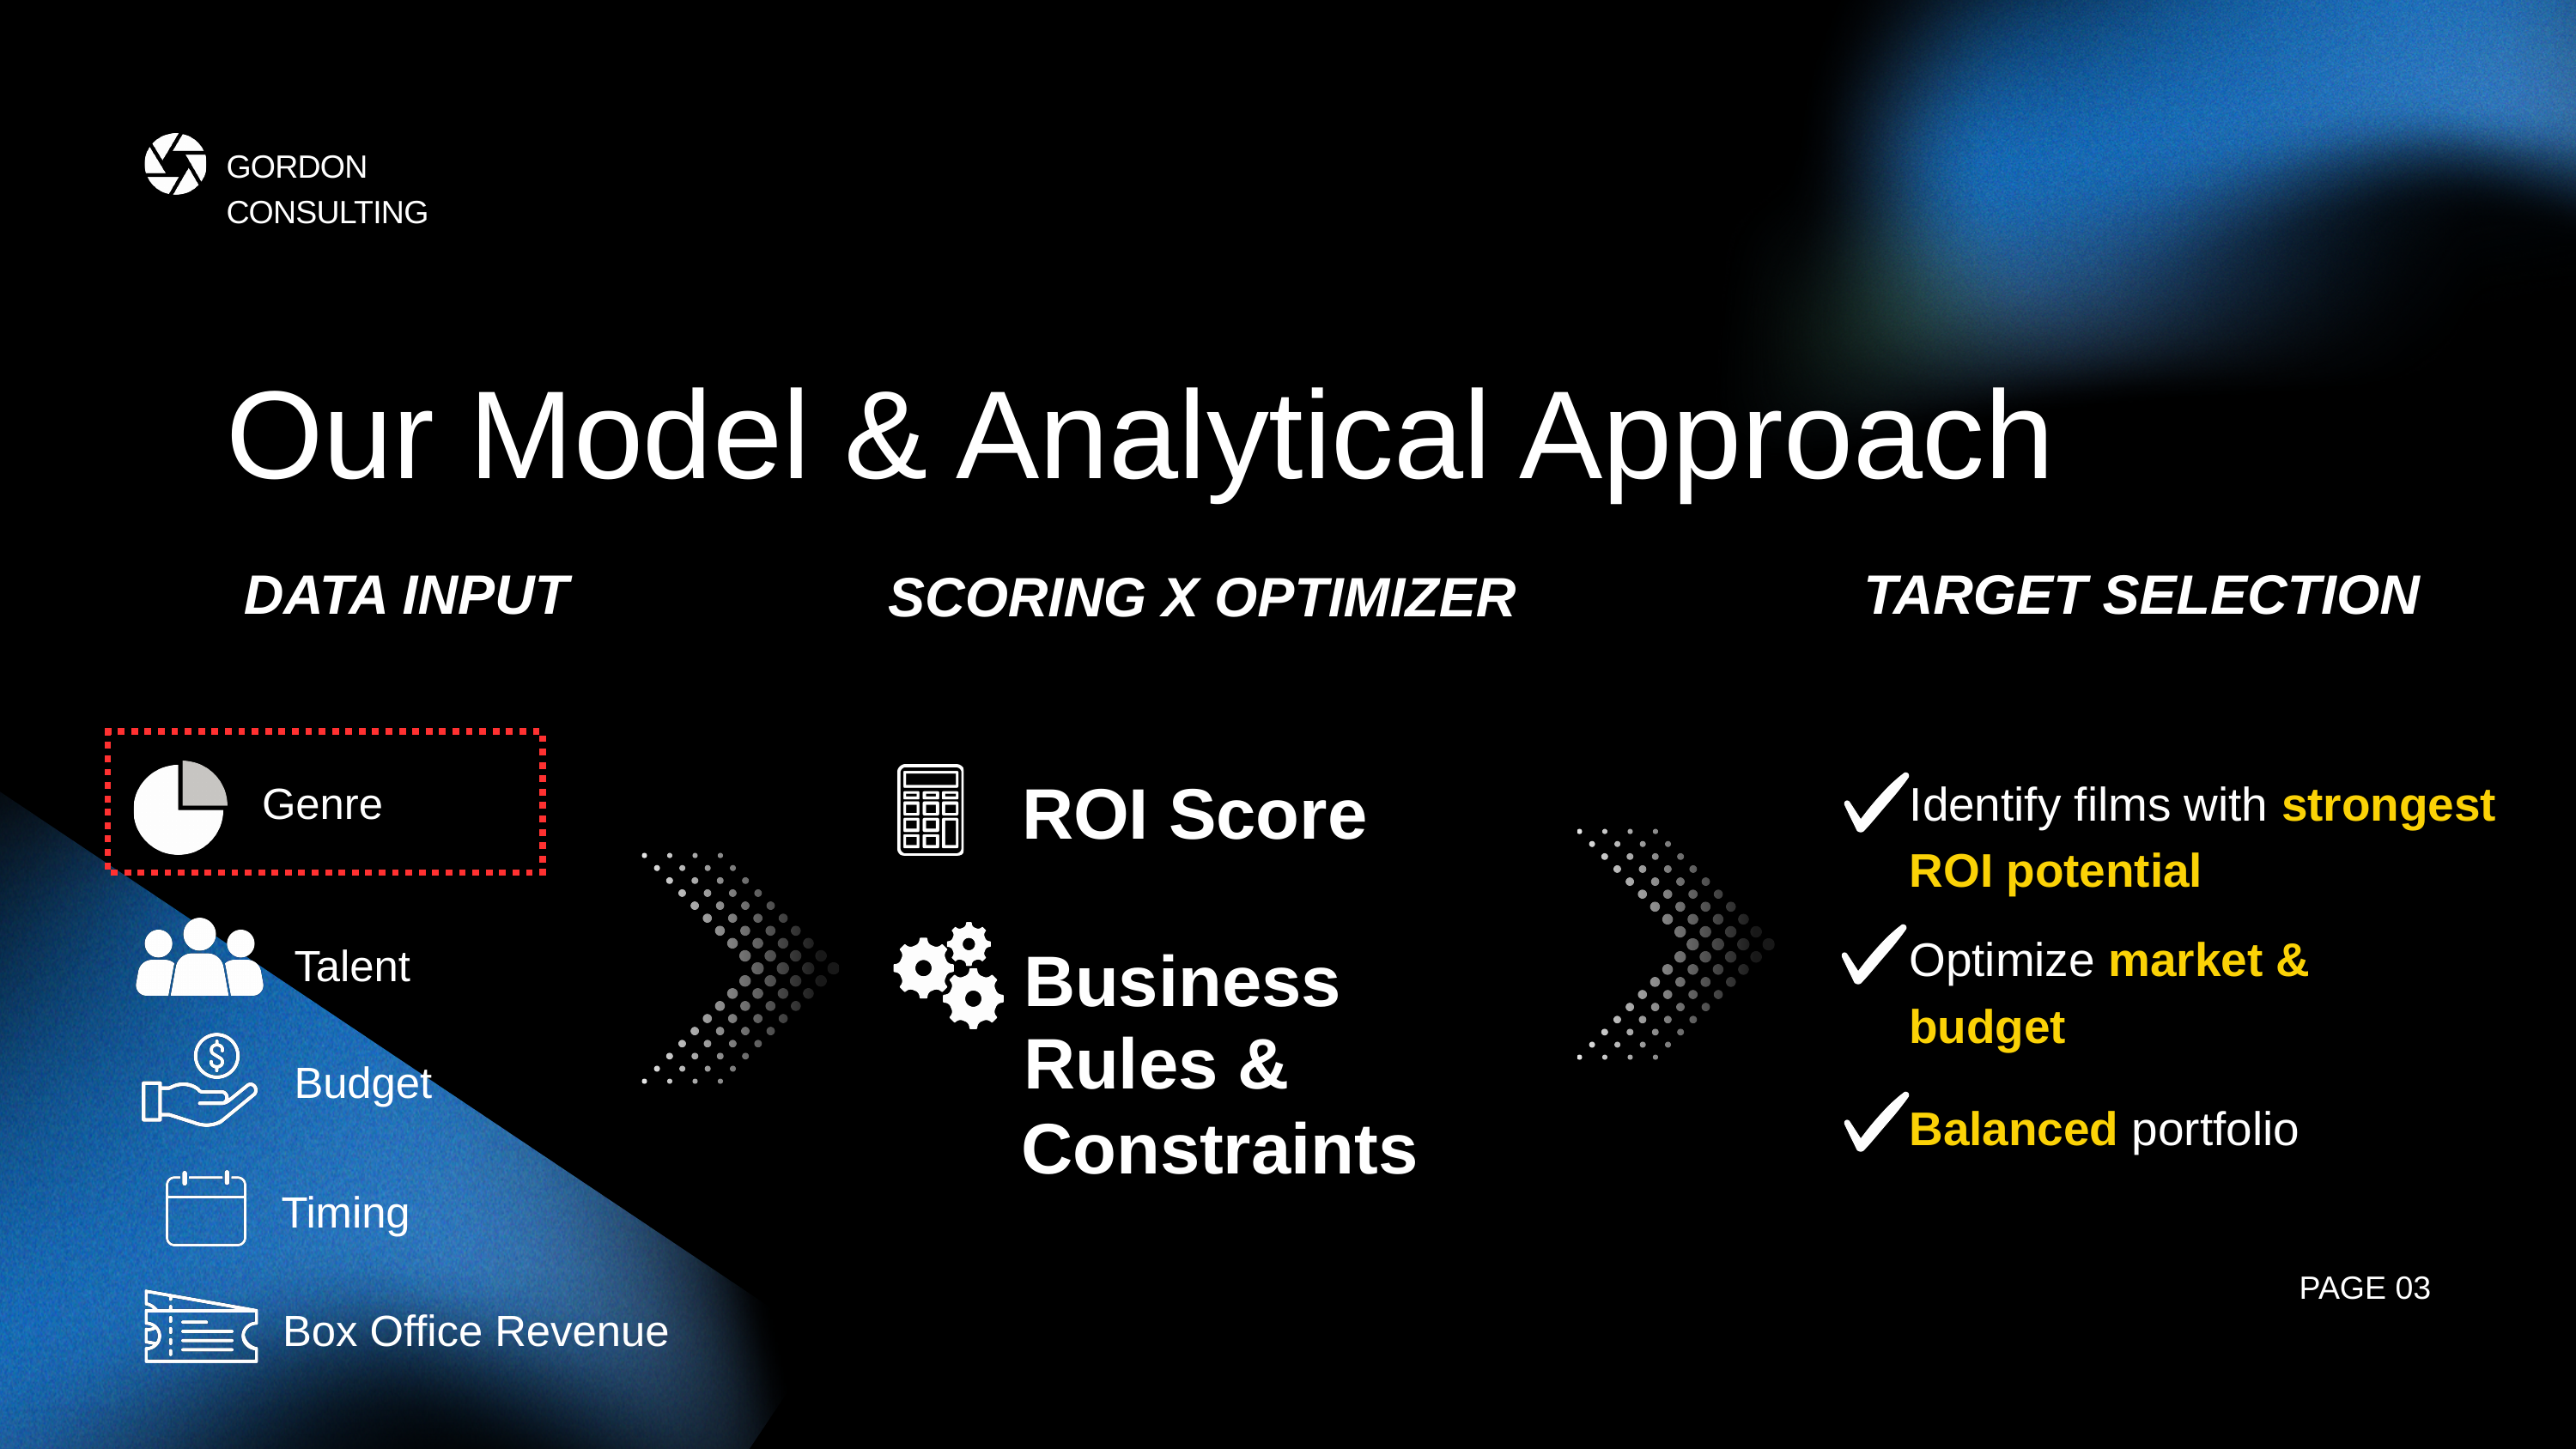

GORDON CONSULTING
Our Model & Analytical Approach
DATA INPUT
TARGET SELECTION
SCORING X OPTIMIZER

ROI Score

Identify films with strongest ROI potential
Genre

Optimize market & budget
Business

Talent

Rules &

Budget
Constraints
Balanced portfolio

Timing
PAGE 03

Box Office Revenue